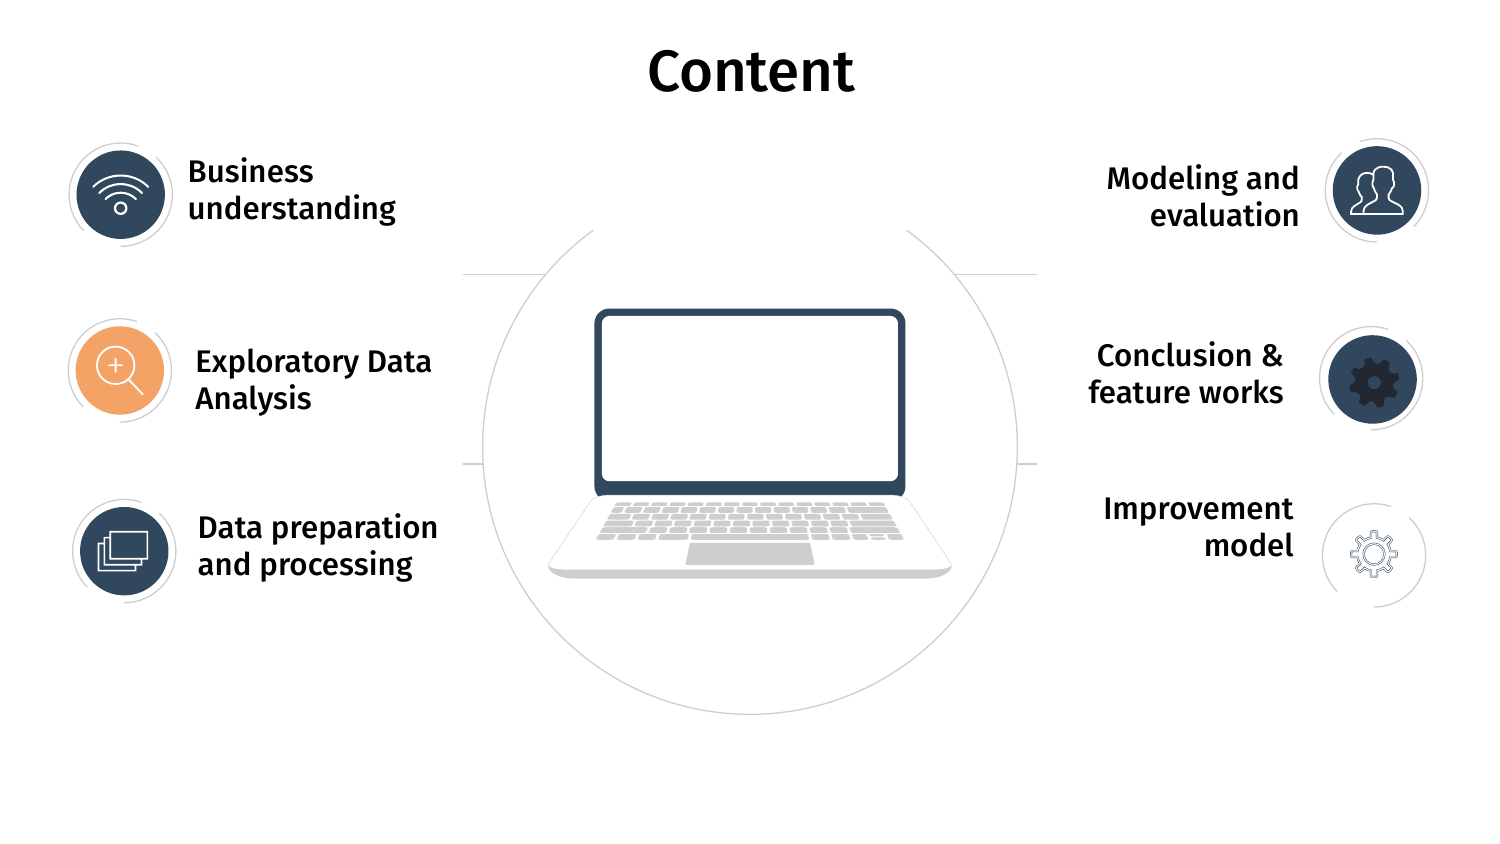

Content

Business understanding
Modeling and evaluation

Conclusion & feature works
Exploratory Data Analysis

Improvement model

Data preparation and processing